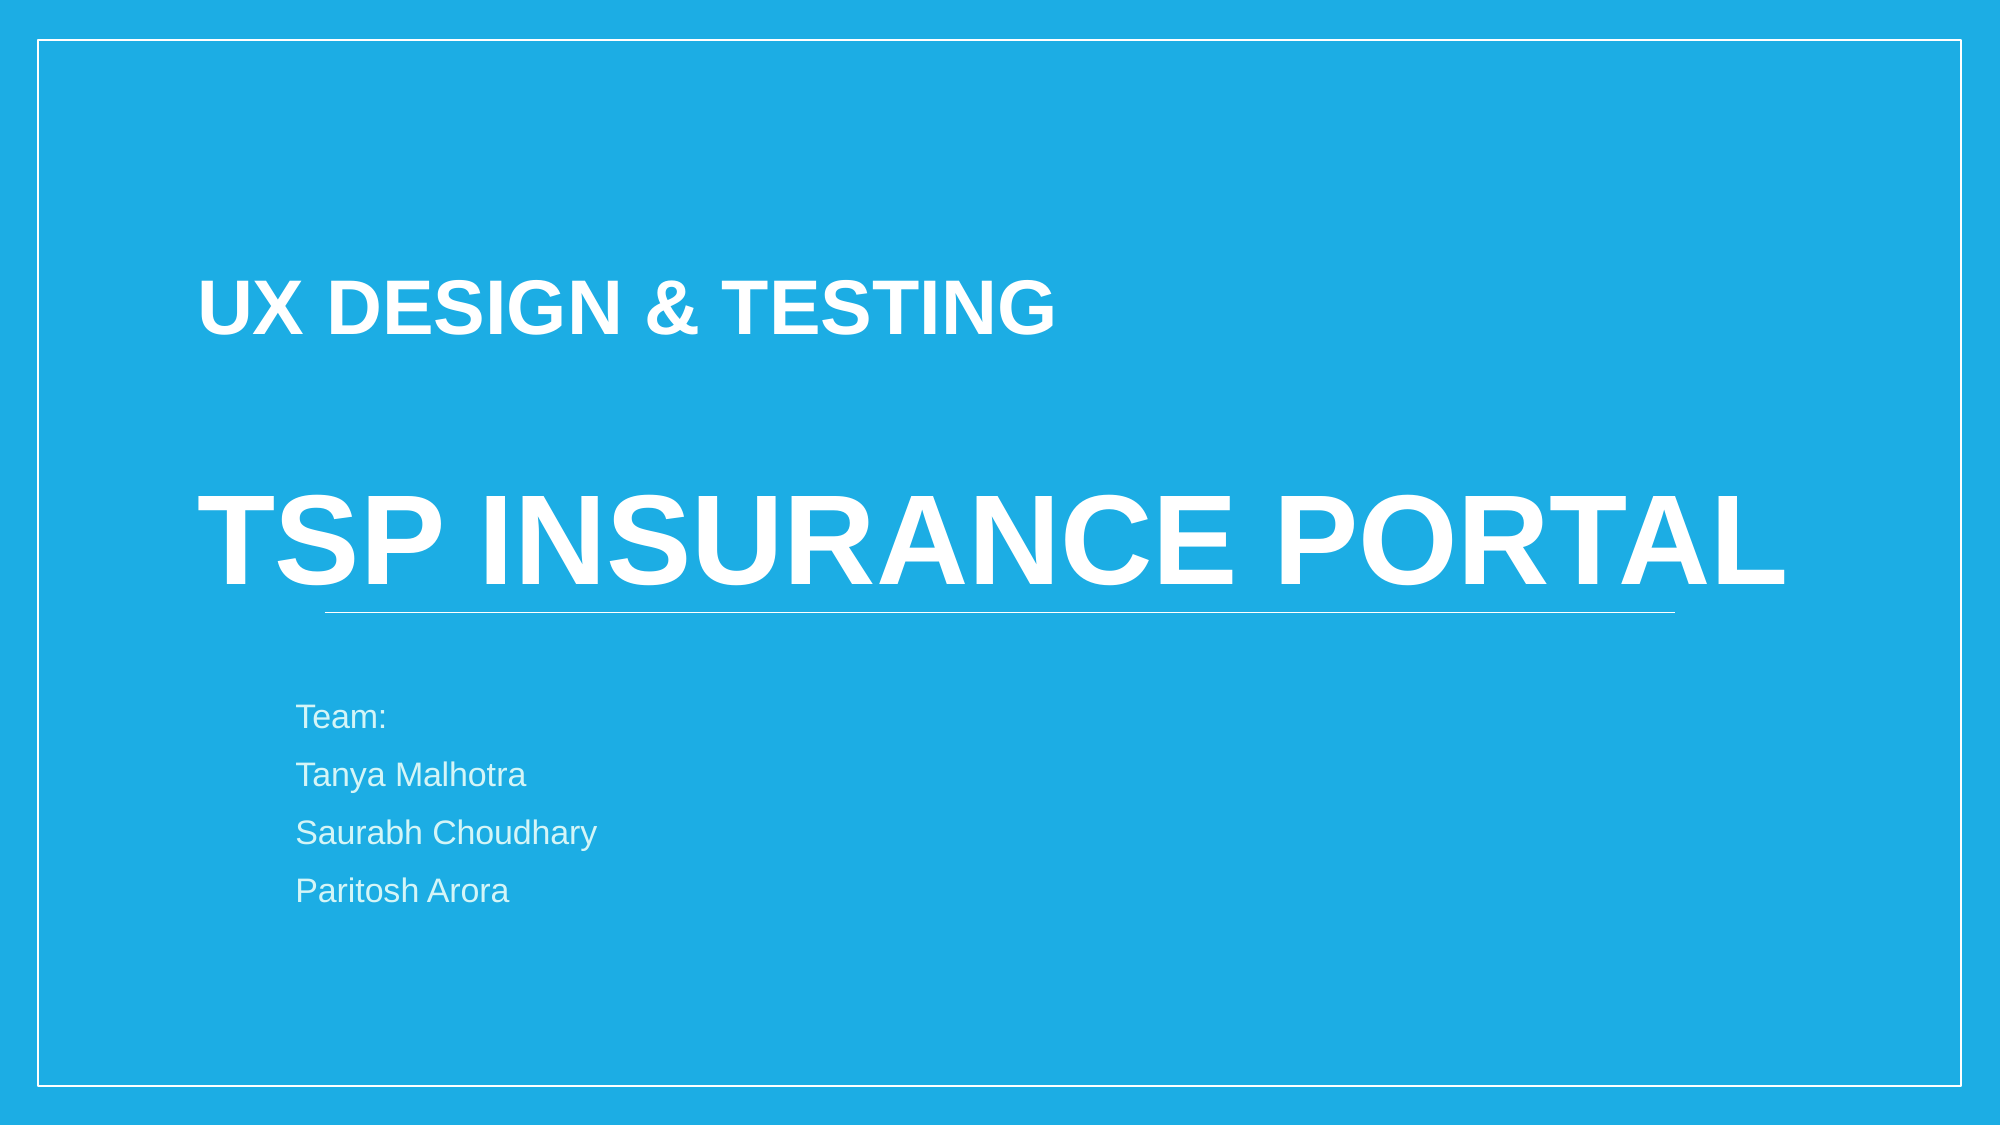

# UX design & testing TSP Insurance portal
Team:
Tanya Malhotra
Saurabh Choudhary
Paritosh Arora